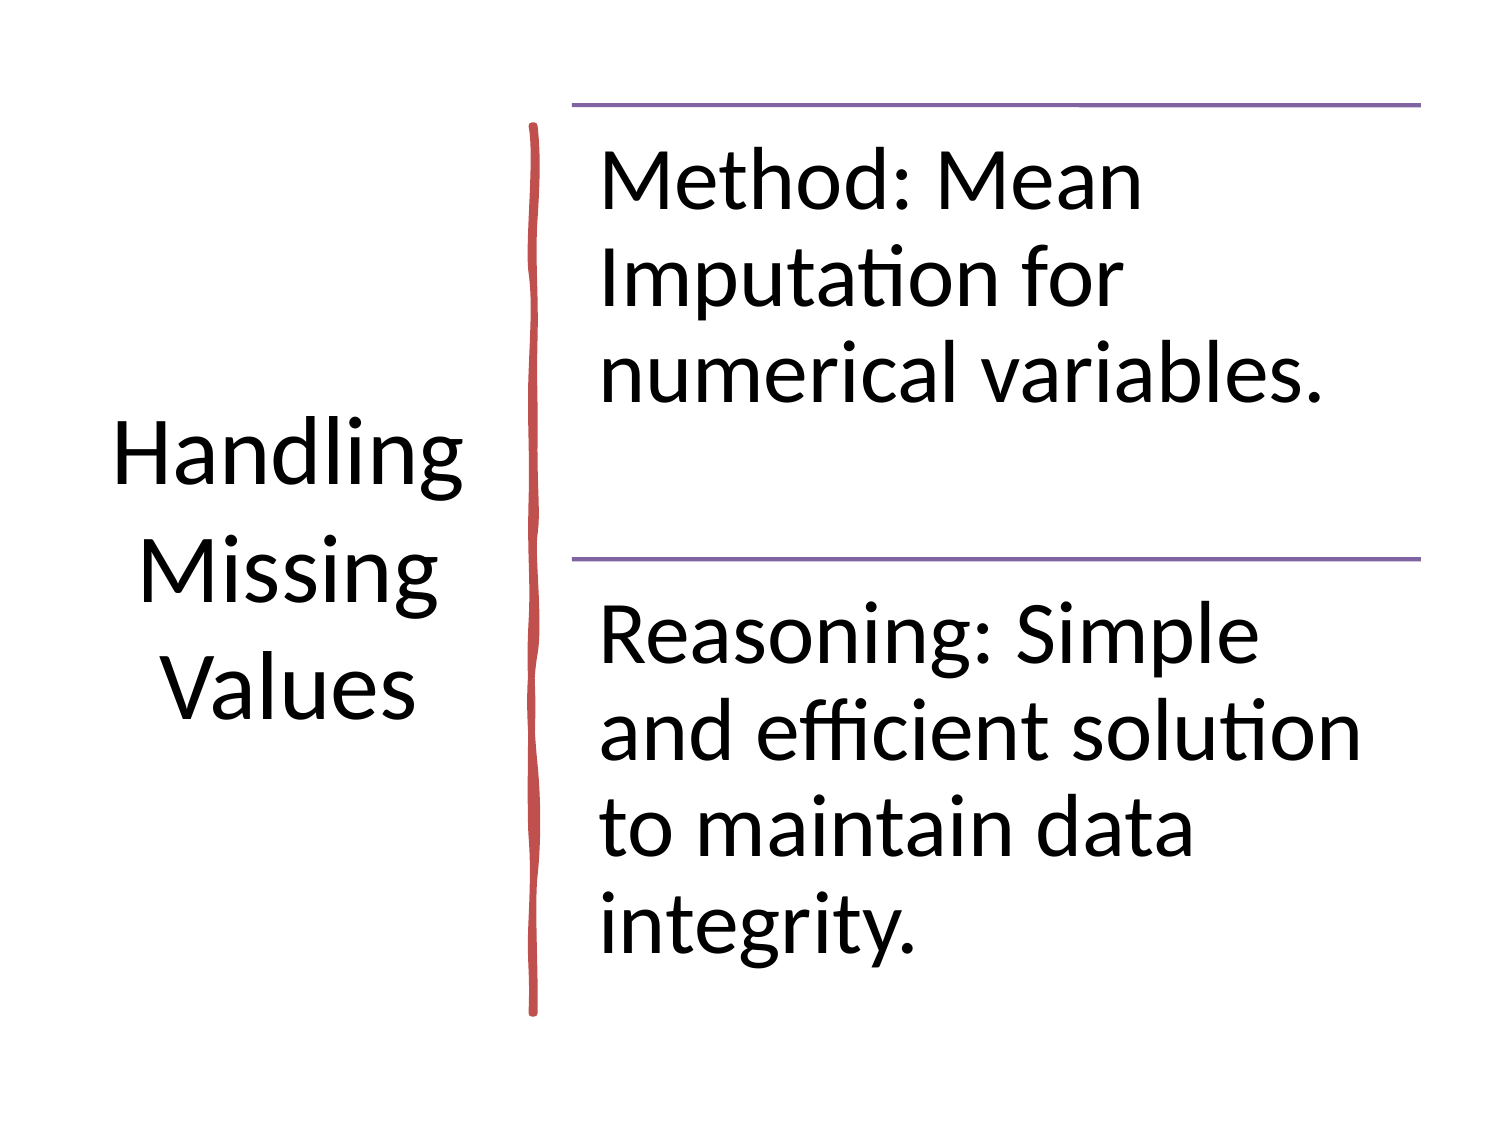

Method: Mean Imputation for numerical variables.
Reasoning: Simple and efficient solution to maintain data integrity.
# Handling Missing Values